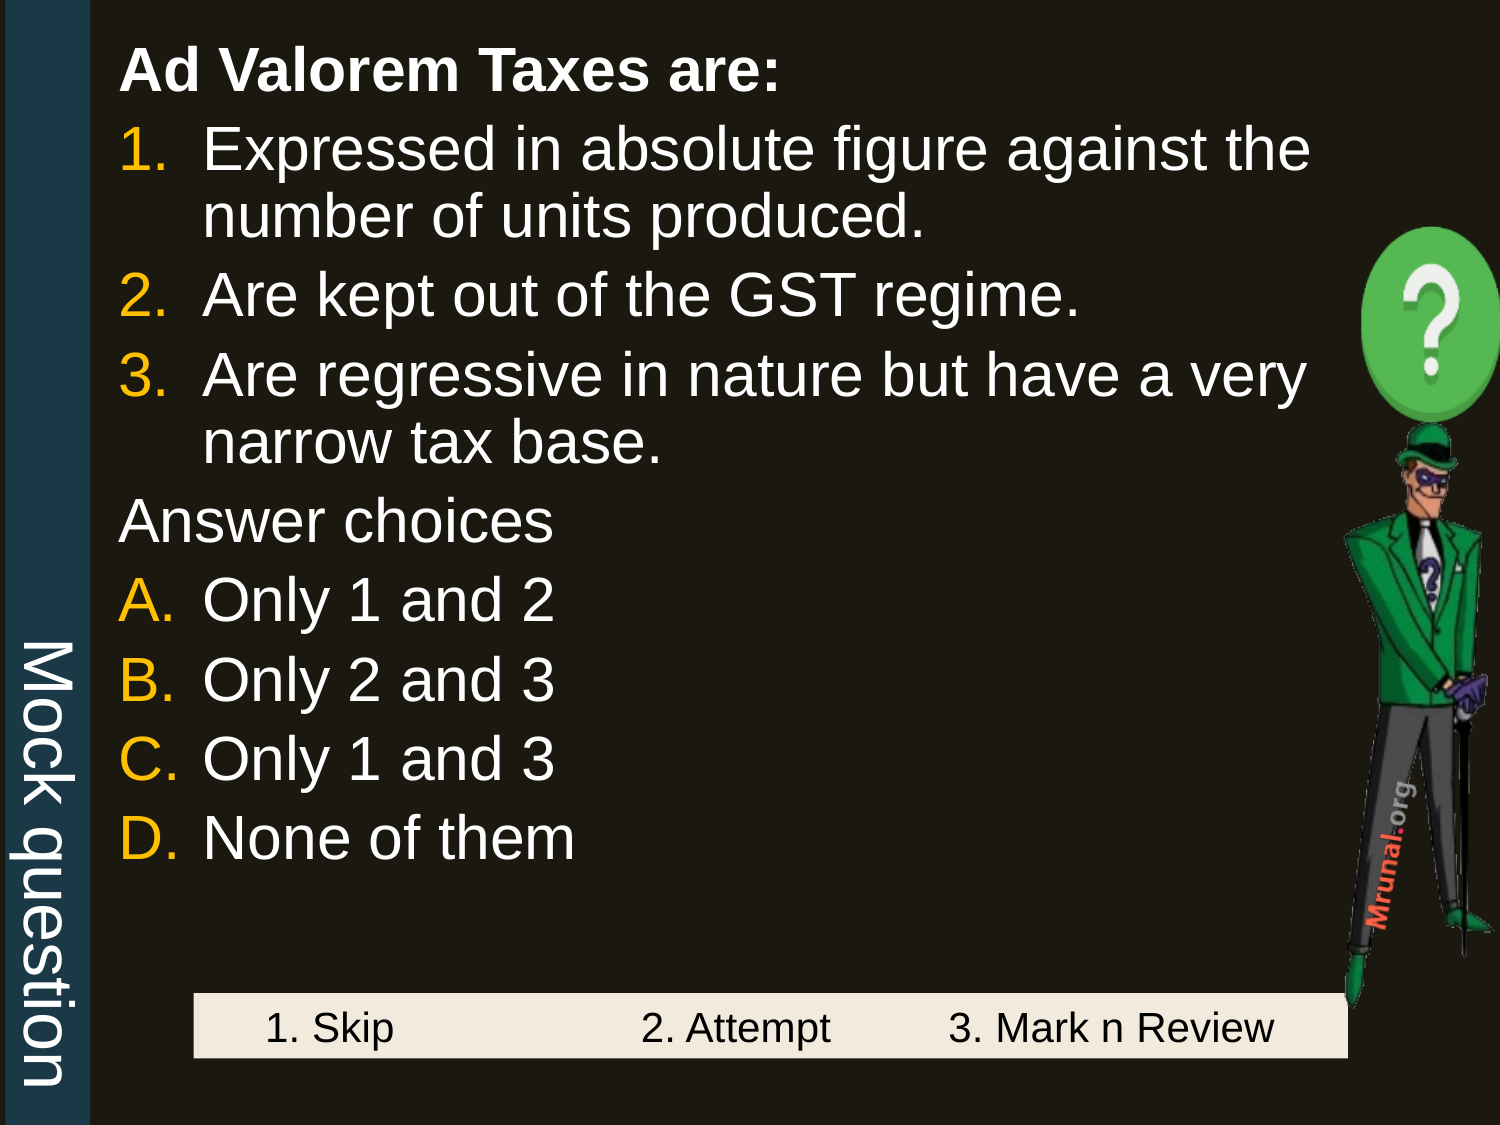

Mock question
Ad Valorem Taxes are:
Expressed in absolute figure against the number of units produced.
Are kept out of the GST regime.
Are regressive in nature but have a very narrow tax base.
Answer choices
Only 1 and 2
Only 2 and 3
Only 1 and 3
None of them